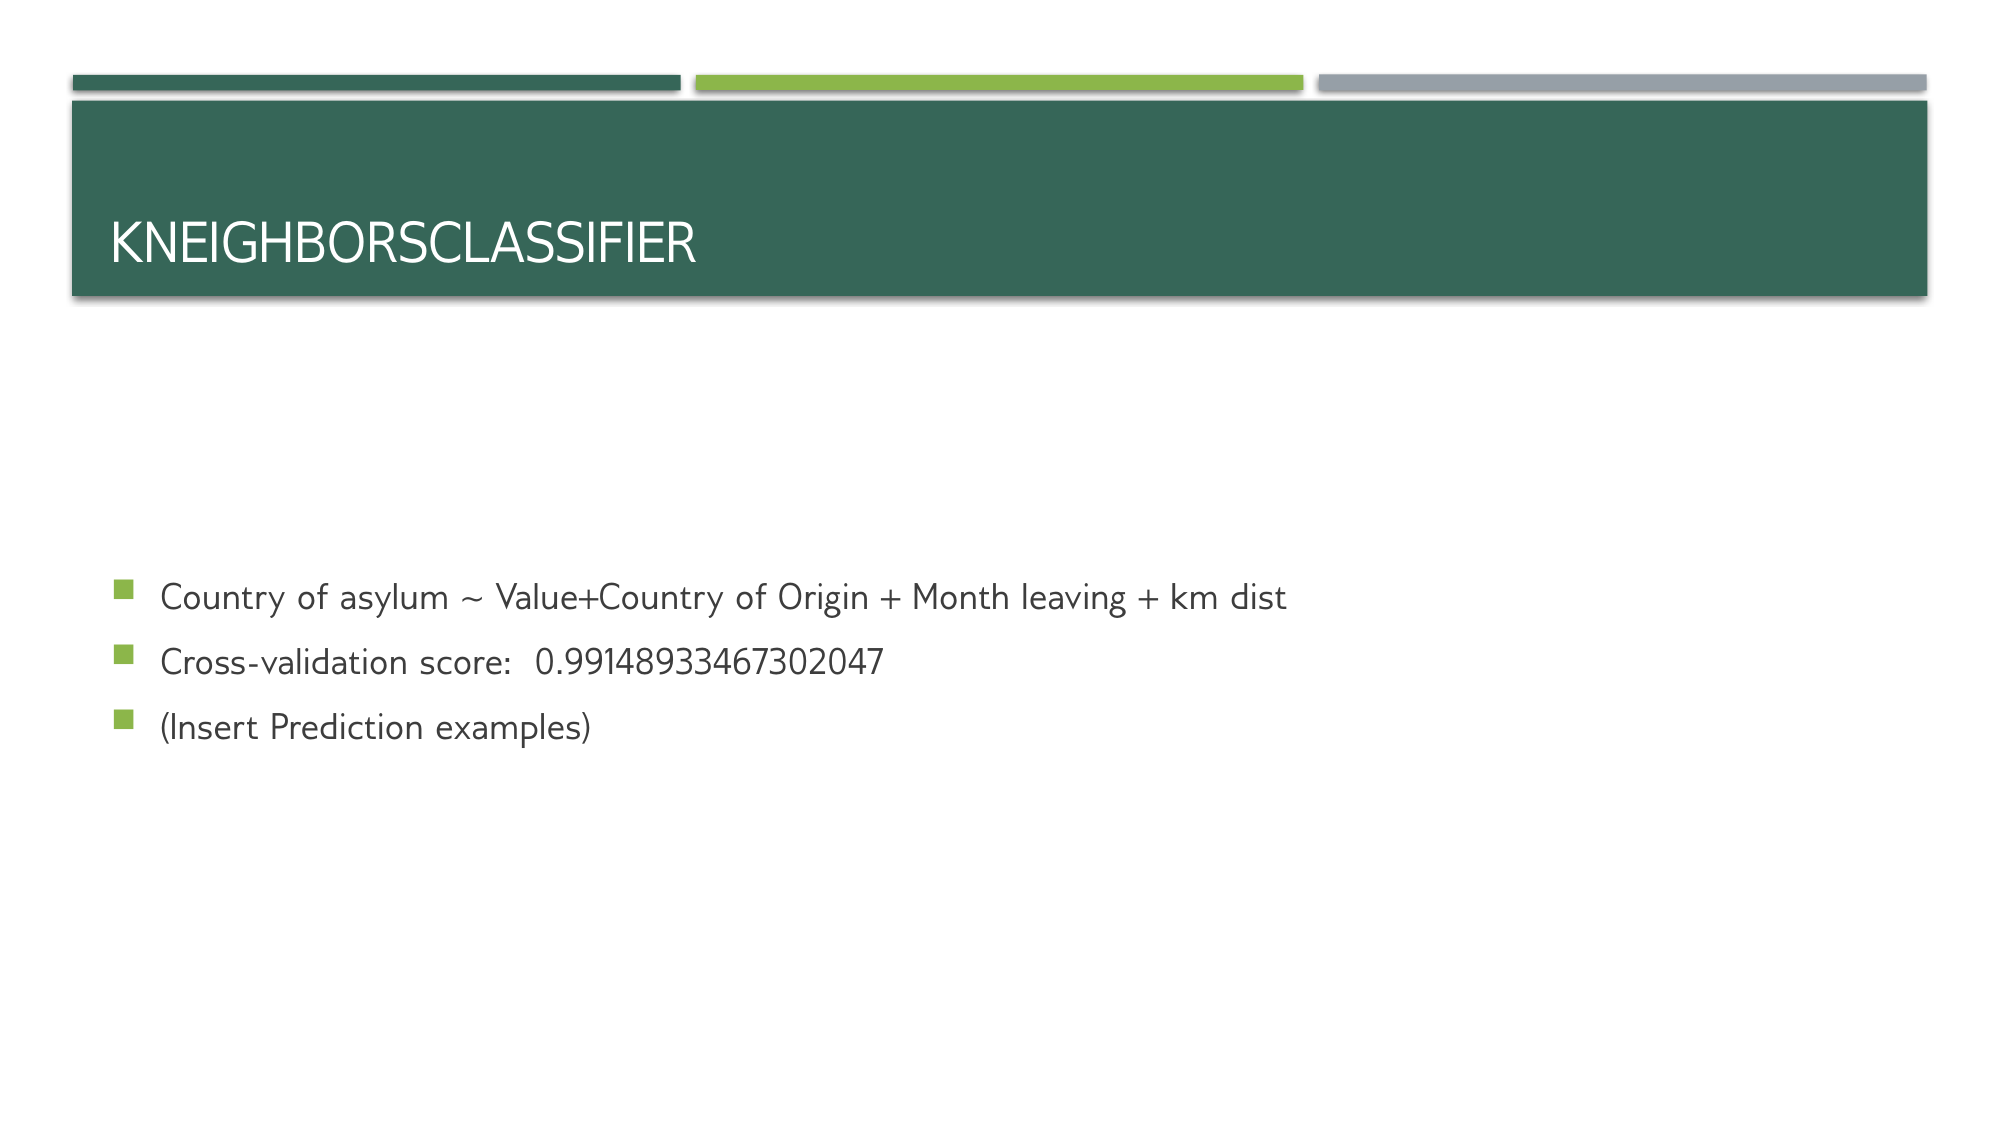

# KNeighborsClassifier
Country of asylum ~ Value+Country of Origin + Month leaving + km dist
Cross-validation score:  0.99148933467302047
(Insert Prediction examples)